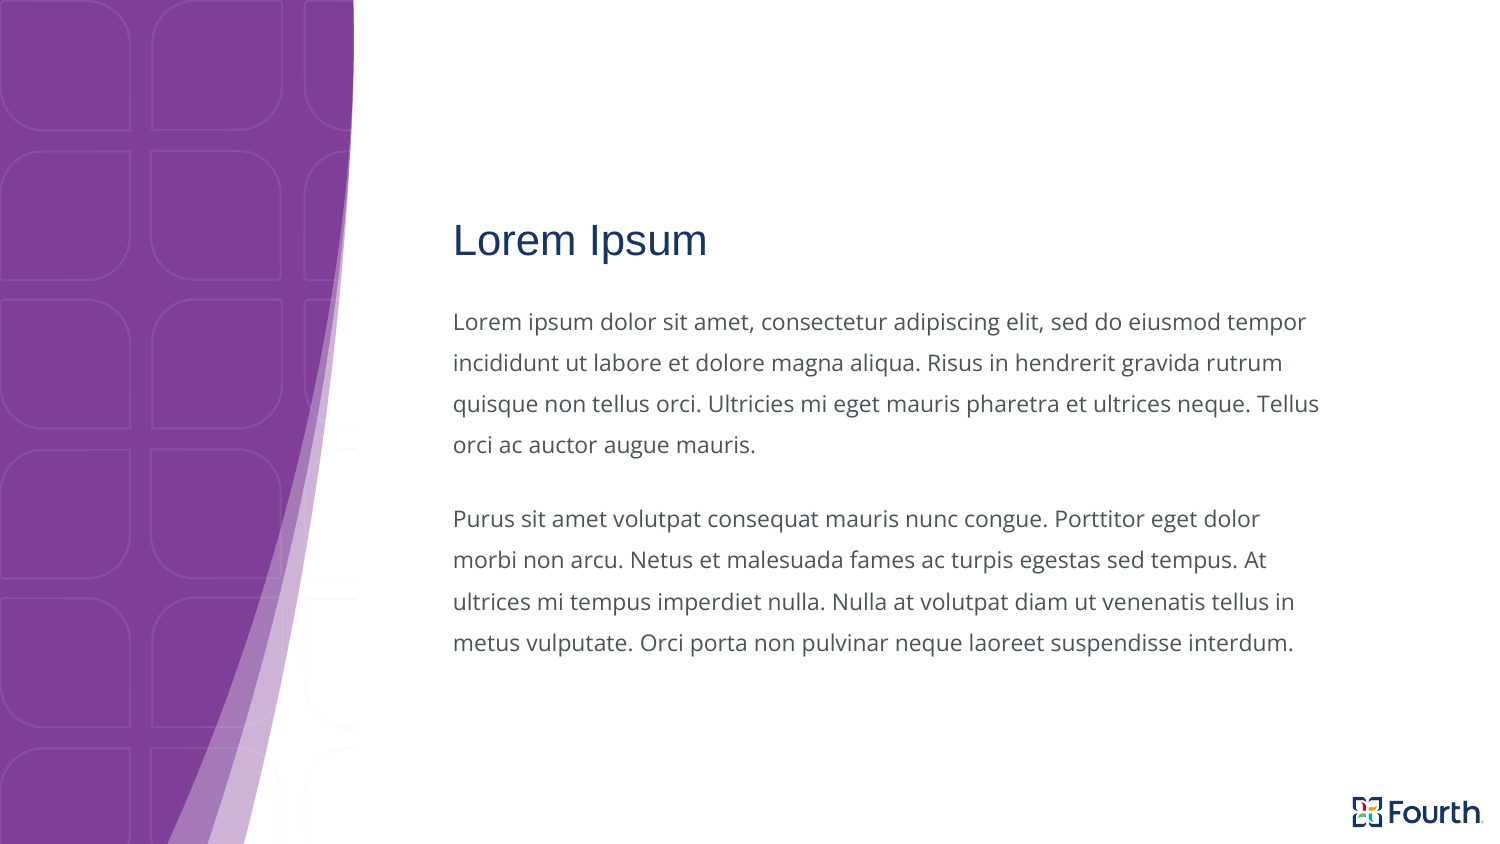

# Lorem Ipsum
Lorem ipsum dolor sit amet, consectetur adipiscing elit, sed do eiusmod tempor incididunt ut labore et dolore magna aliqua. Risus in hendrerit gravida rutrum quisque non tellus orci. Ultricies mi eget mauris pharetra et ultrices neque. Tellus orci ac auctor augue mauris.
Purus sit amet volutpat consequat mauris nunc congue. Porttitor eget dolor morbi non arcu. Netus et malesuada fames ac turpis egestas sed tempus. At ultrices mi tempus imperdiet nulla. Nulla at volutpat diam ut venenatis tellus in metus vulputate. Orci porta non pulvinar neque laoreet suspendisse interdum.